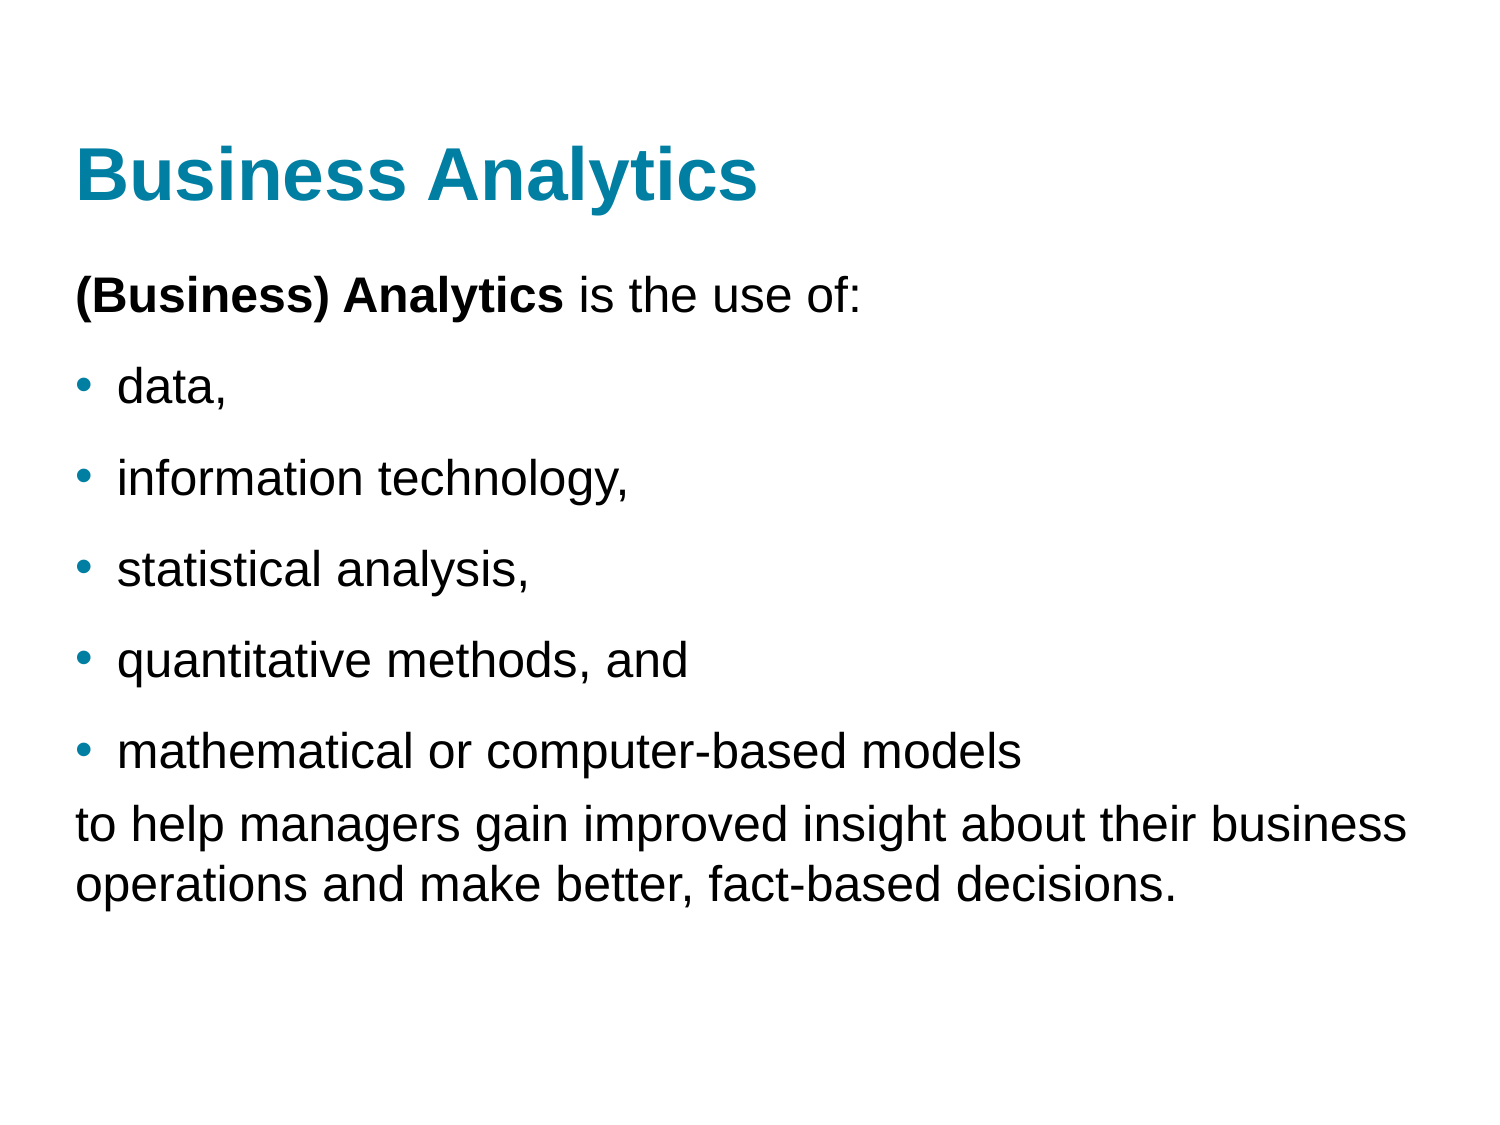

9/1/2021
2
# Business Analytics
(Business) Analytics is the use of:
data,
information technology,
statistical analysis,
quantitative methods, and
mathematical or computer-based models
to help managers gain improved insight about their business operations and make better, fact-based decisions.